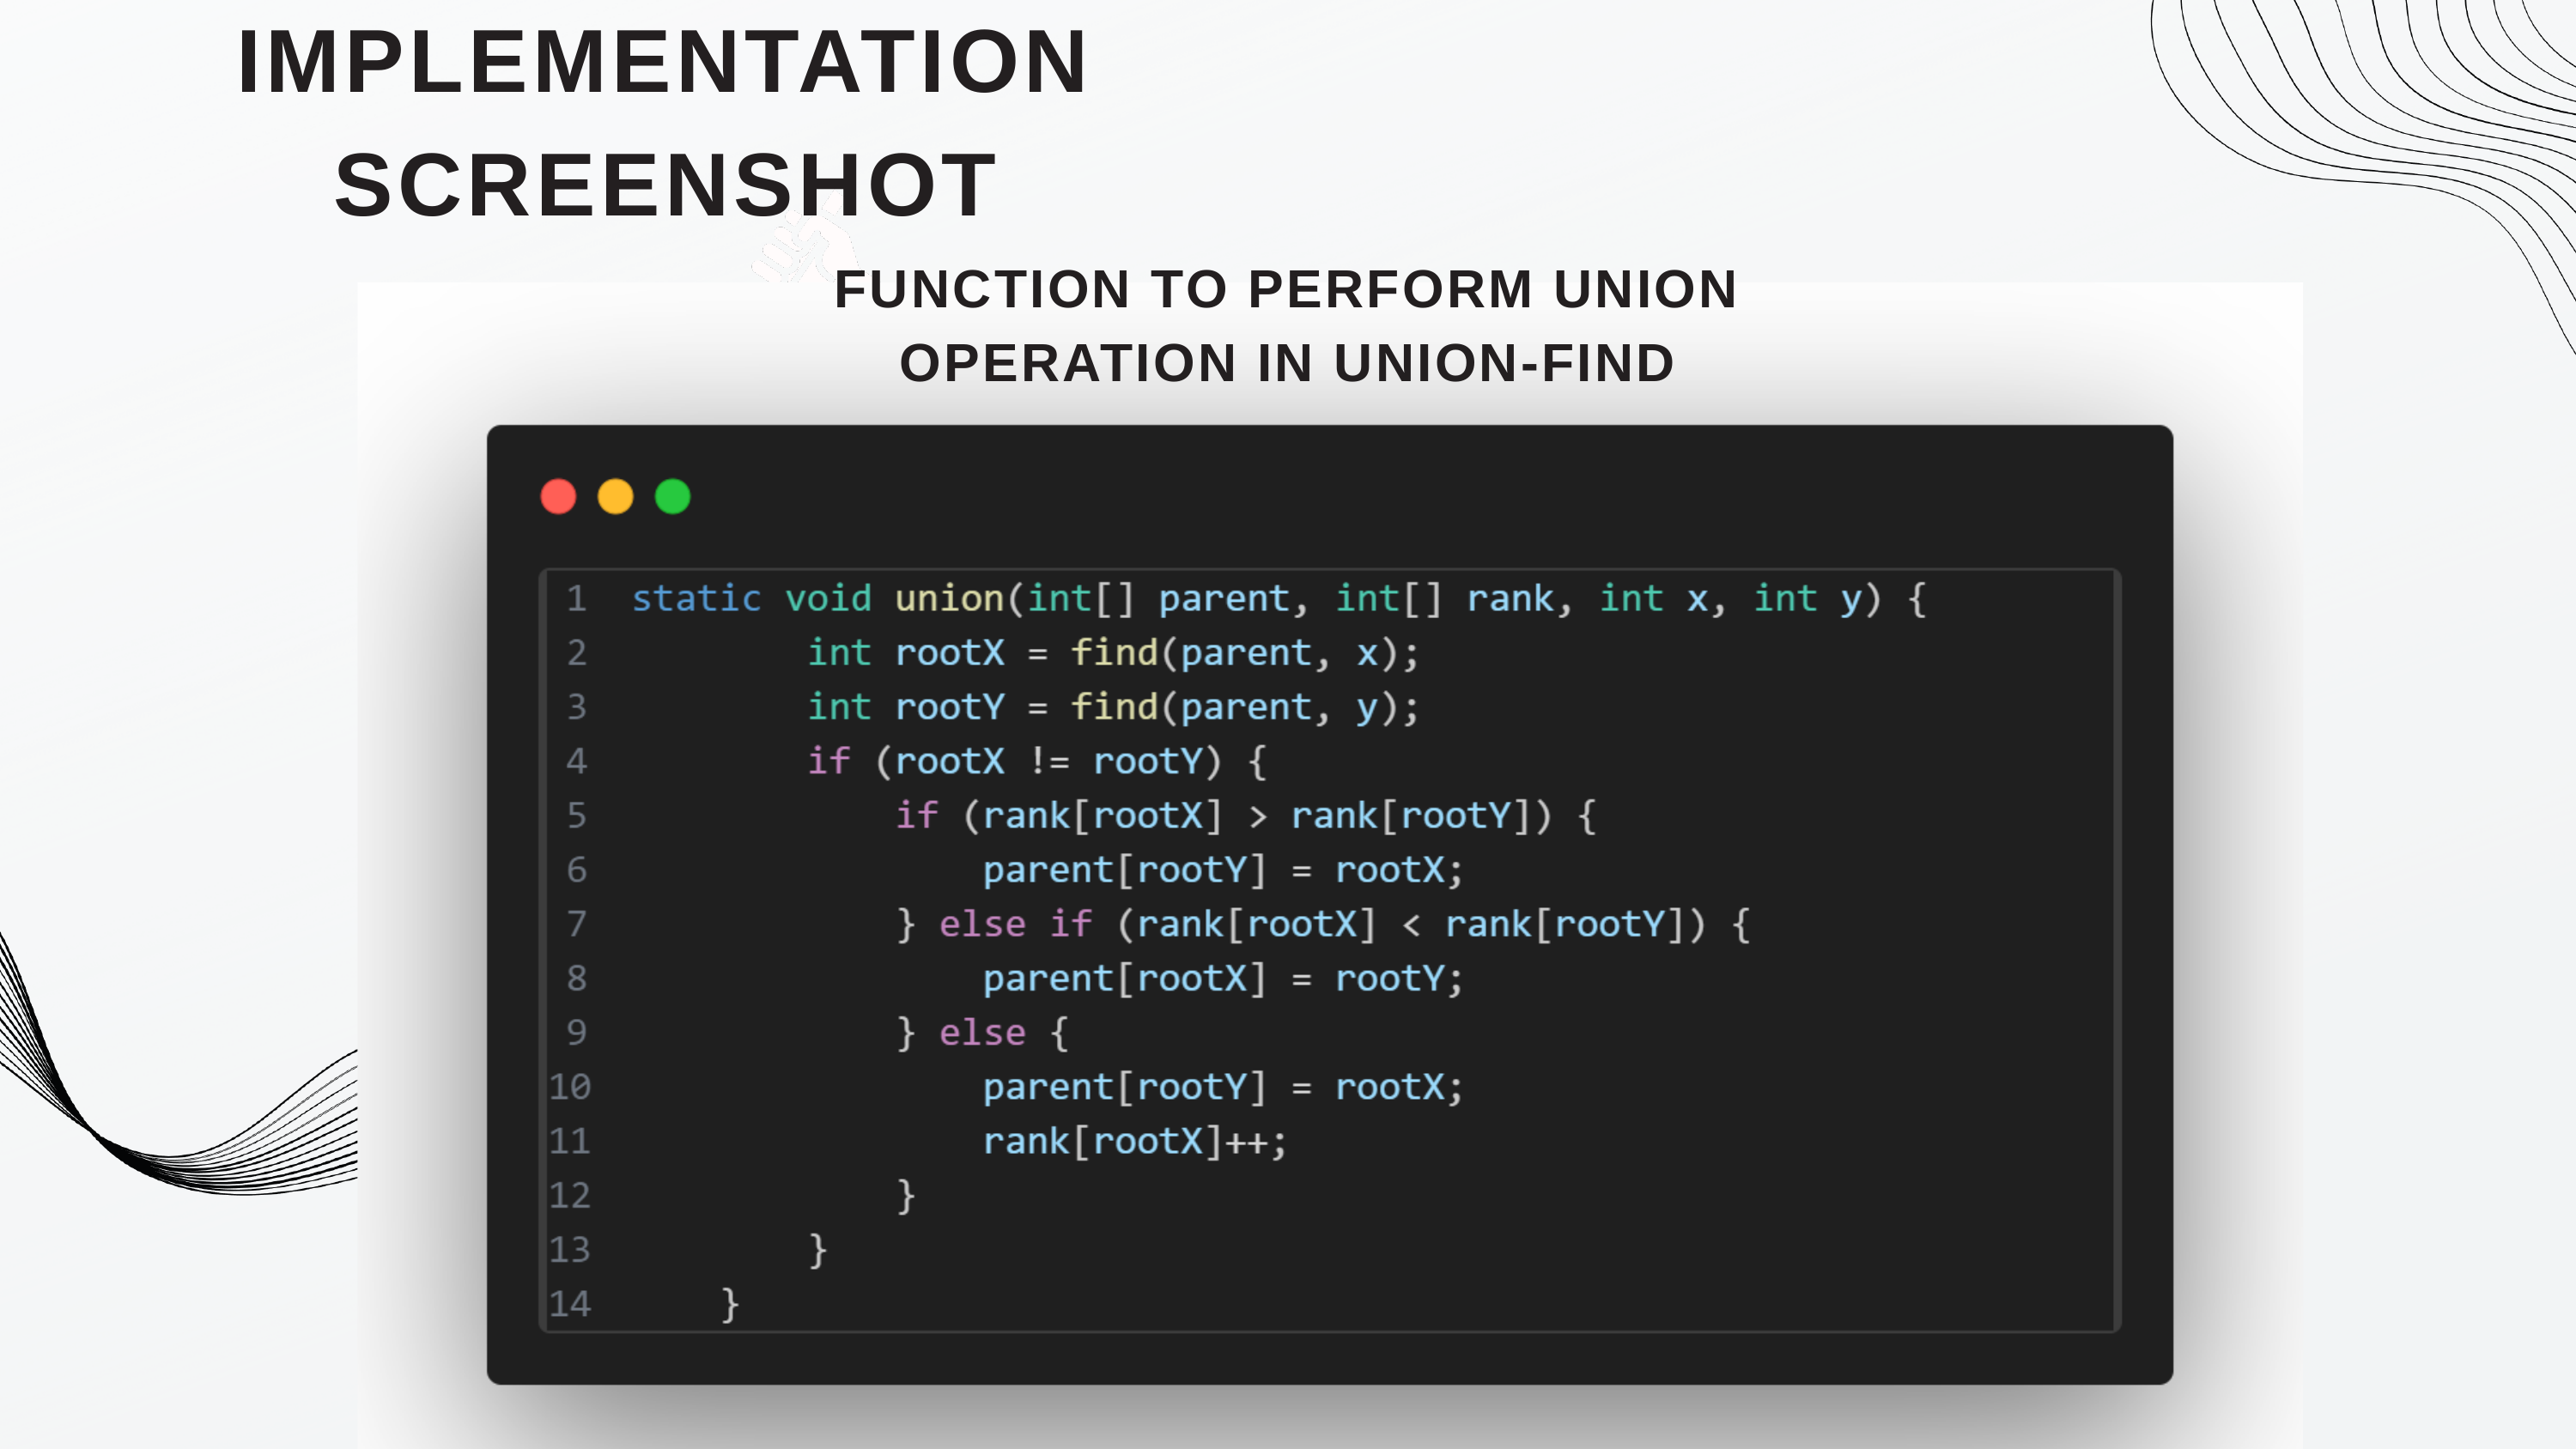

IMPLEMENTATION SCREENSHOT

FUNCTION TO PERFORM UNION OPERATION IN UNION-FIND